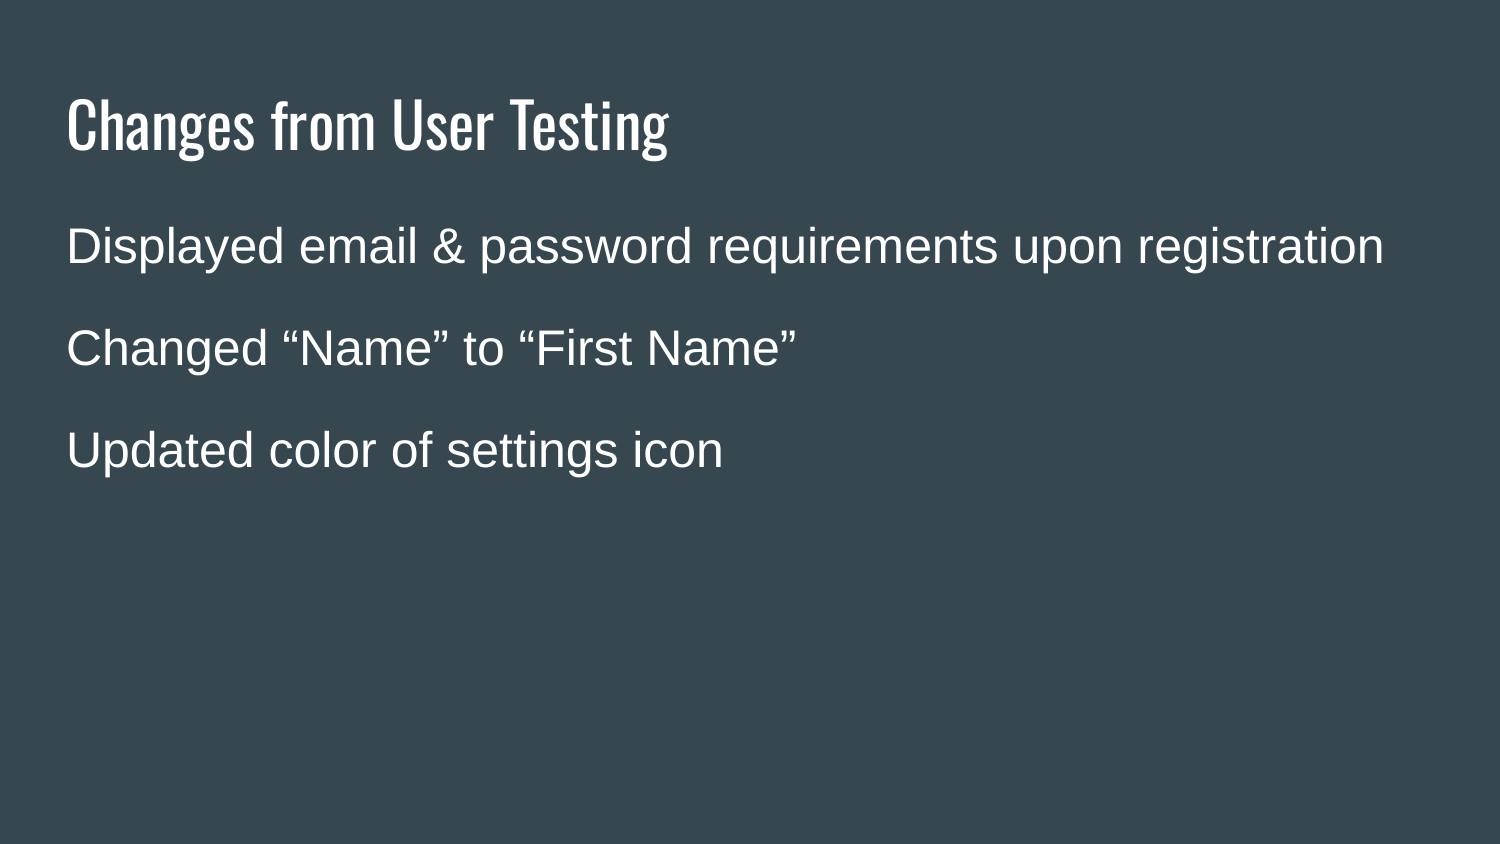

# Changes from User Testing

Displayed email & password requirements upon registration
Changed “Name” to “First Name”
Updated color of settings icon